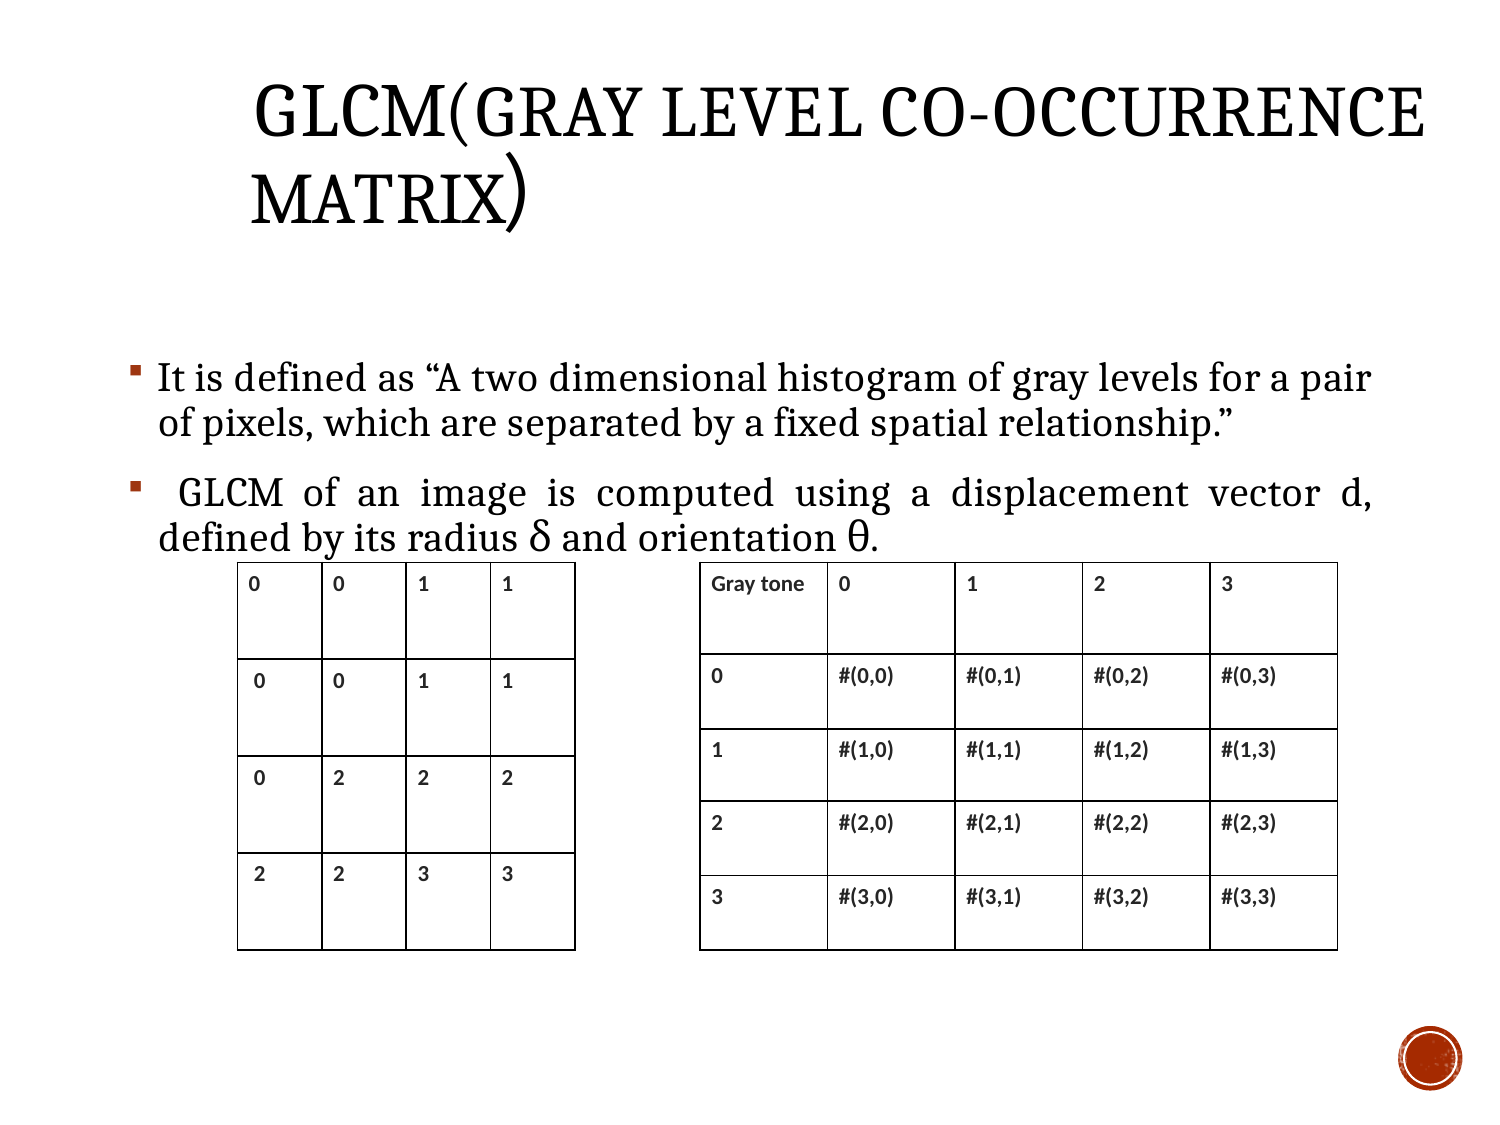

# Glcm(Gray Level Co-occurrence Matrix)
It is defined as “A two dimensional histogram of gray levels for a pair of pixels, which are separated by a fixed spatial relationship.”
 GLCM of an image is computed using a displacement vector d, defined by its radius δ and orientation θ.

| 0 | 0 | 1 | 1 |
| --- | --- | --- | --- |
| 0 | 0 | 1 | 1 |
| 0 | 2 | 2 | 2 |
| 2 | 2 | 3 | 3 |
| Gray tone | 0 | 1 | 2 | 3 |
| --- | --- | --- | --- | --- |
| 0 | #(0,0) | #(0,1) | #(0,2) | #(0,3) |
| 1 | #(1,0) | #(1,1) | #(1,2) | #(1,3) |
| 2 | #(2,0) | #(2,1) | #(2,2) | #(2,3) |
| 3 | #(3,0) | #(3,1) | #(3,2) | #(3,3) |